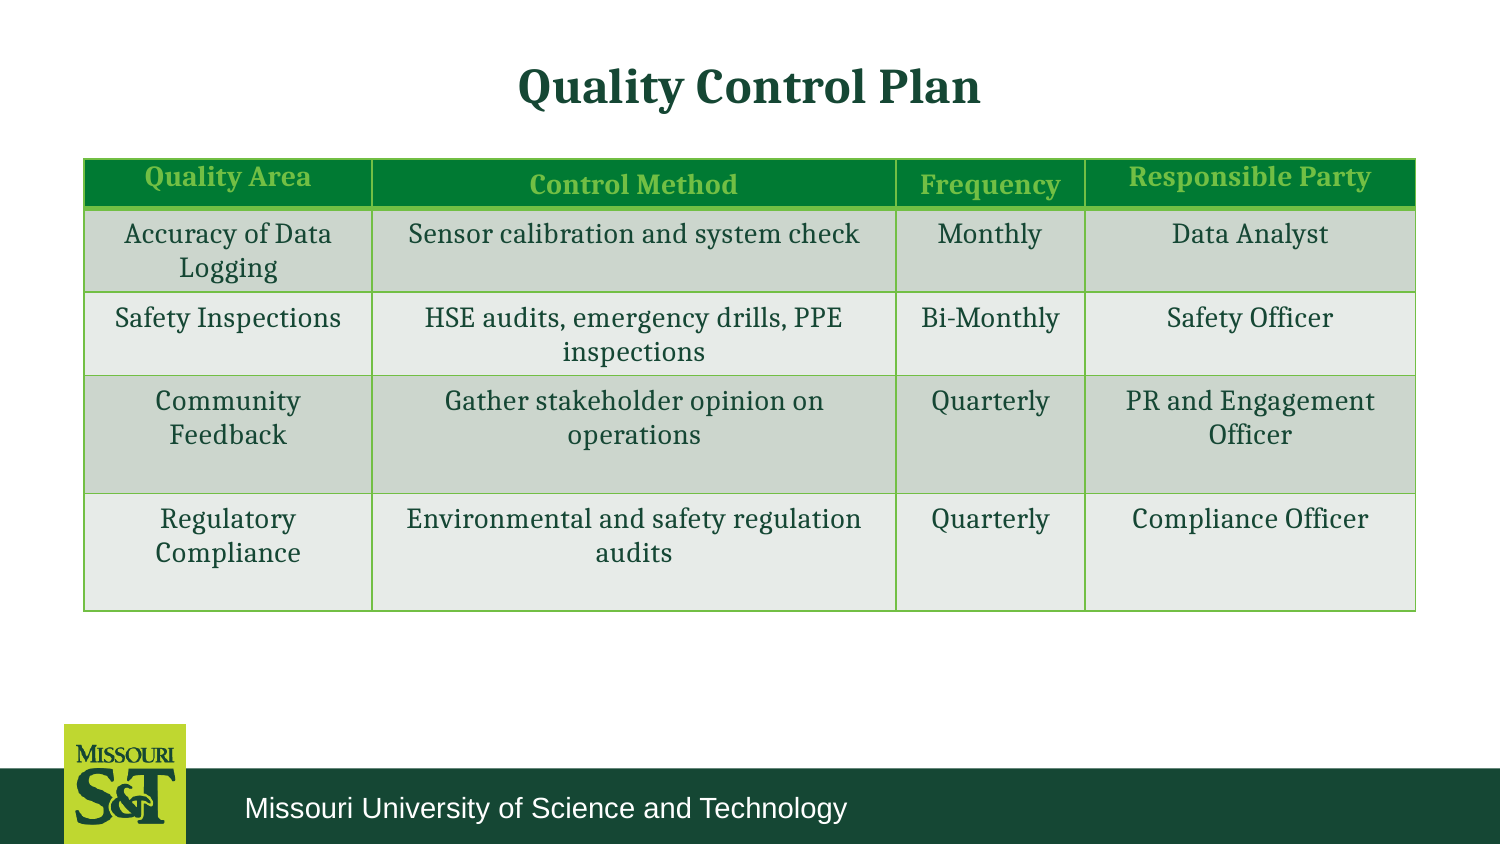

# Quality Control Plan
| Quality Area | Control Method | Frequency | Responsible Party |
| --- | --- | --- | --- |
| Accuracy of Data Logging | Sensor calibration and system check | Monthly | Data Analyst |
| Safety Inspections | HSE audits, emergency drills, PPE inspections | Bi-Monthly | Safety Officer |
| Community Feedback | Gather stakeholder opinion on operations | Quarterly | PR and Engagement Officer |
| Regulatory Compliance | Environmental and safety regulation audits | Quarterly | Compliance Officer |
Missouri University of Science and Technology